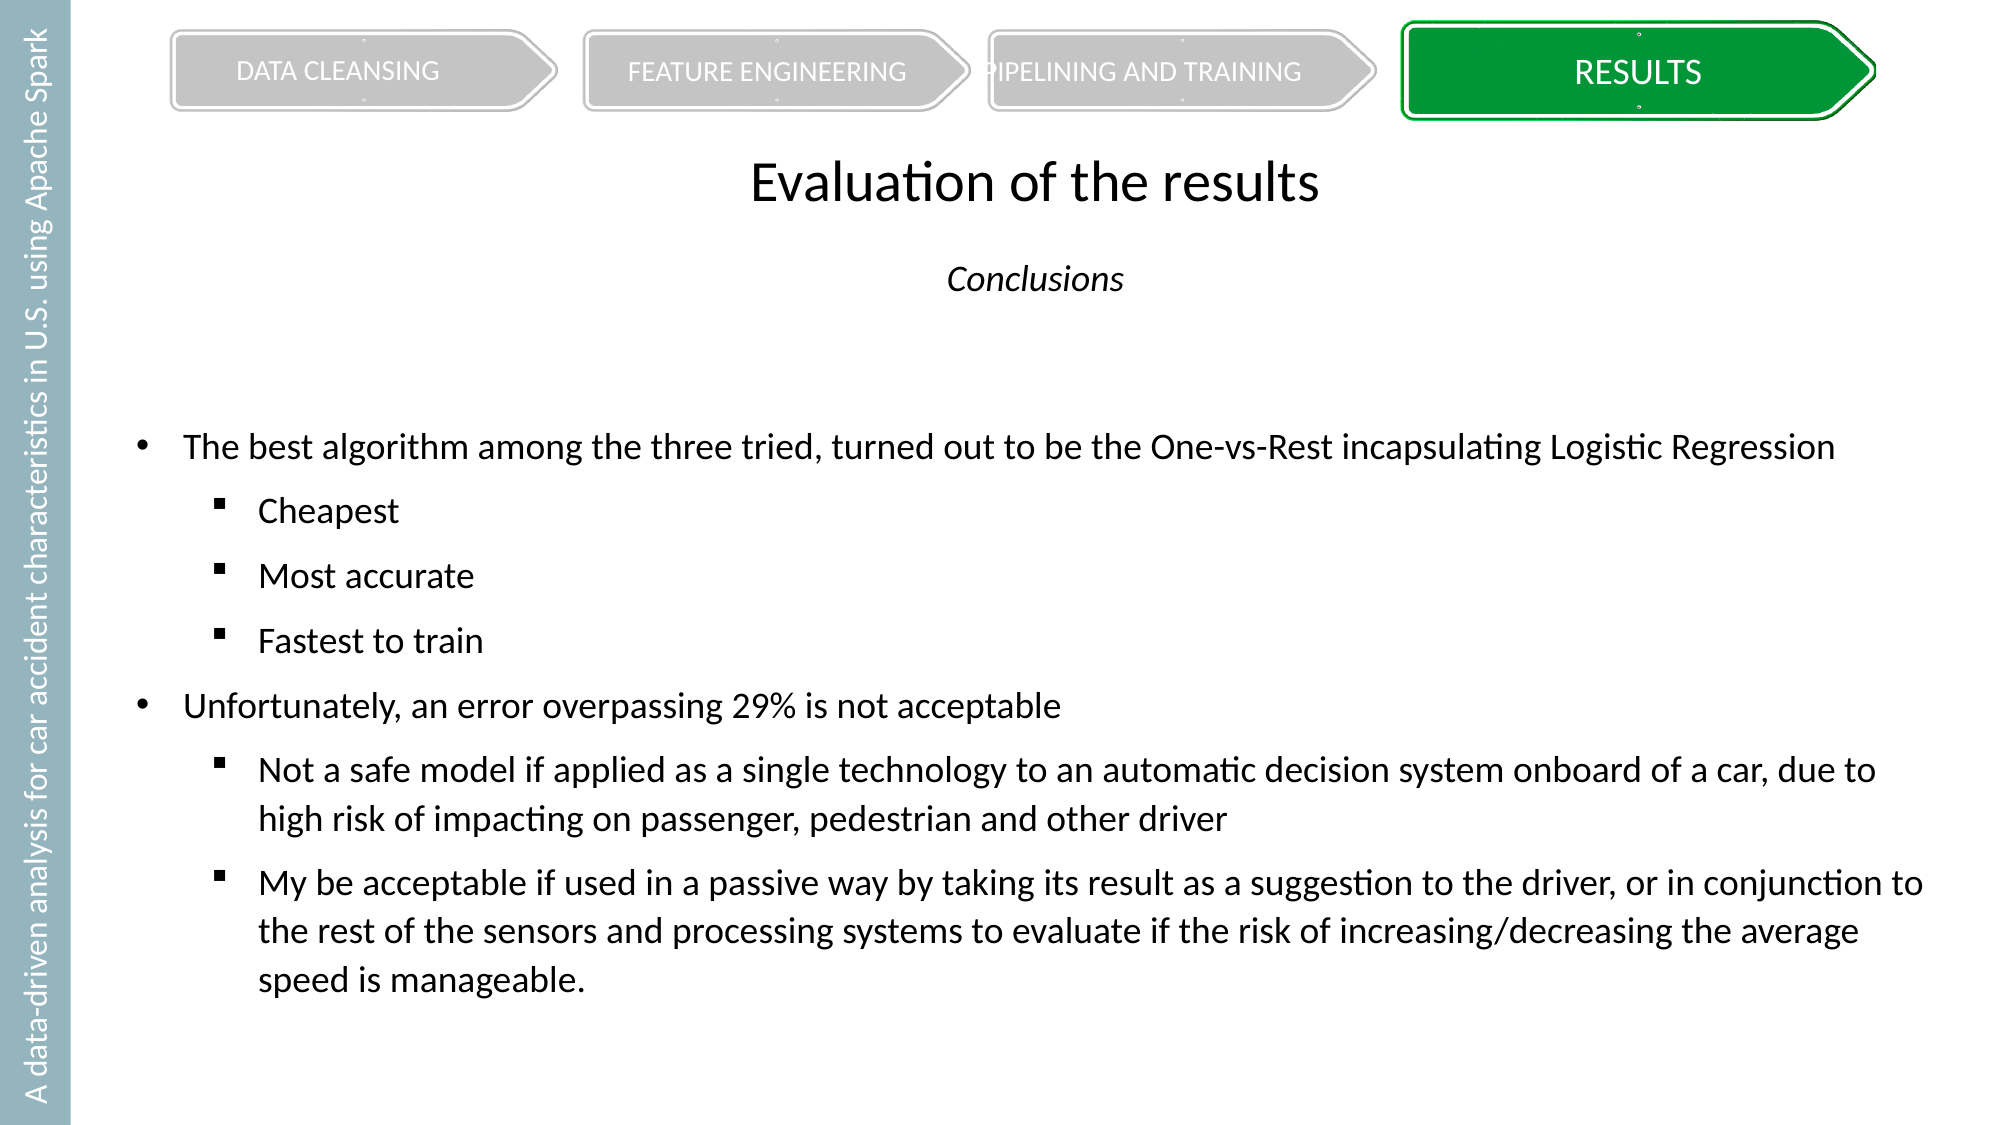

Evaluation of the results
Conclusions
The best algorithm among the three tried, turned out to be the One-vs-Rest incapsulating Logistic Regression
Cheapest
Most accurate
Fastest to train
Unfortunately, an error overpassing 29% is not acceptable
Not a safe model if applied as a single technology to an automatic decision system onboard of a car, due to high risk of impacting on passenger, pedestrian and other driver
My be acceptable if used in a passive way by taking its result as a suggestion to the driver, or in conjunction to the rest of the sensors and processing systems to evaluate if the risk of increasing/decreasing the average speed is manageable.